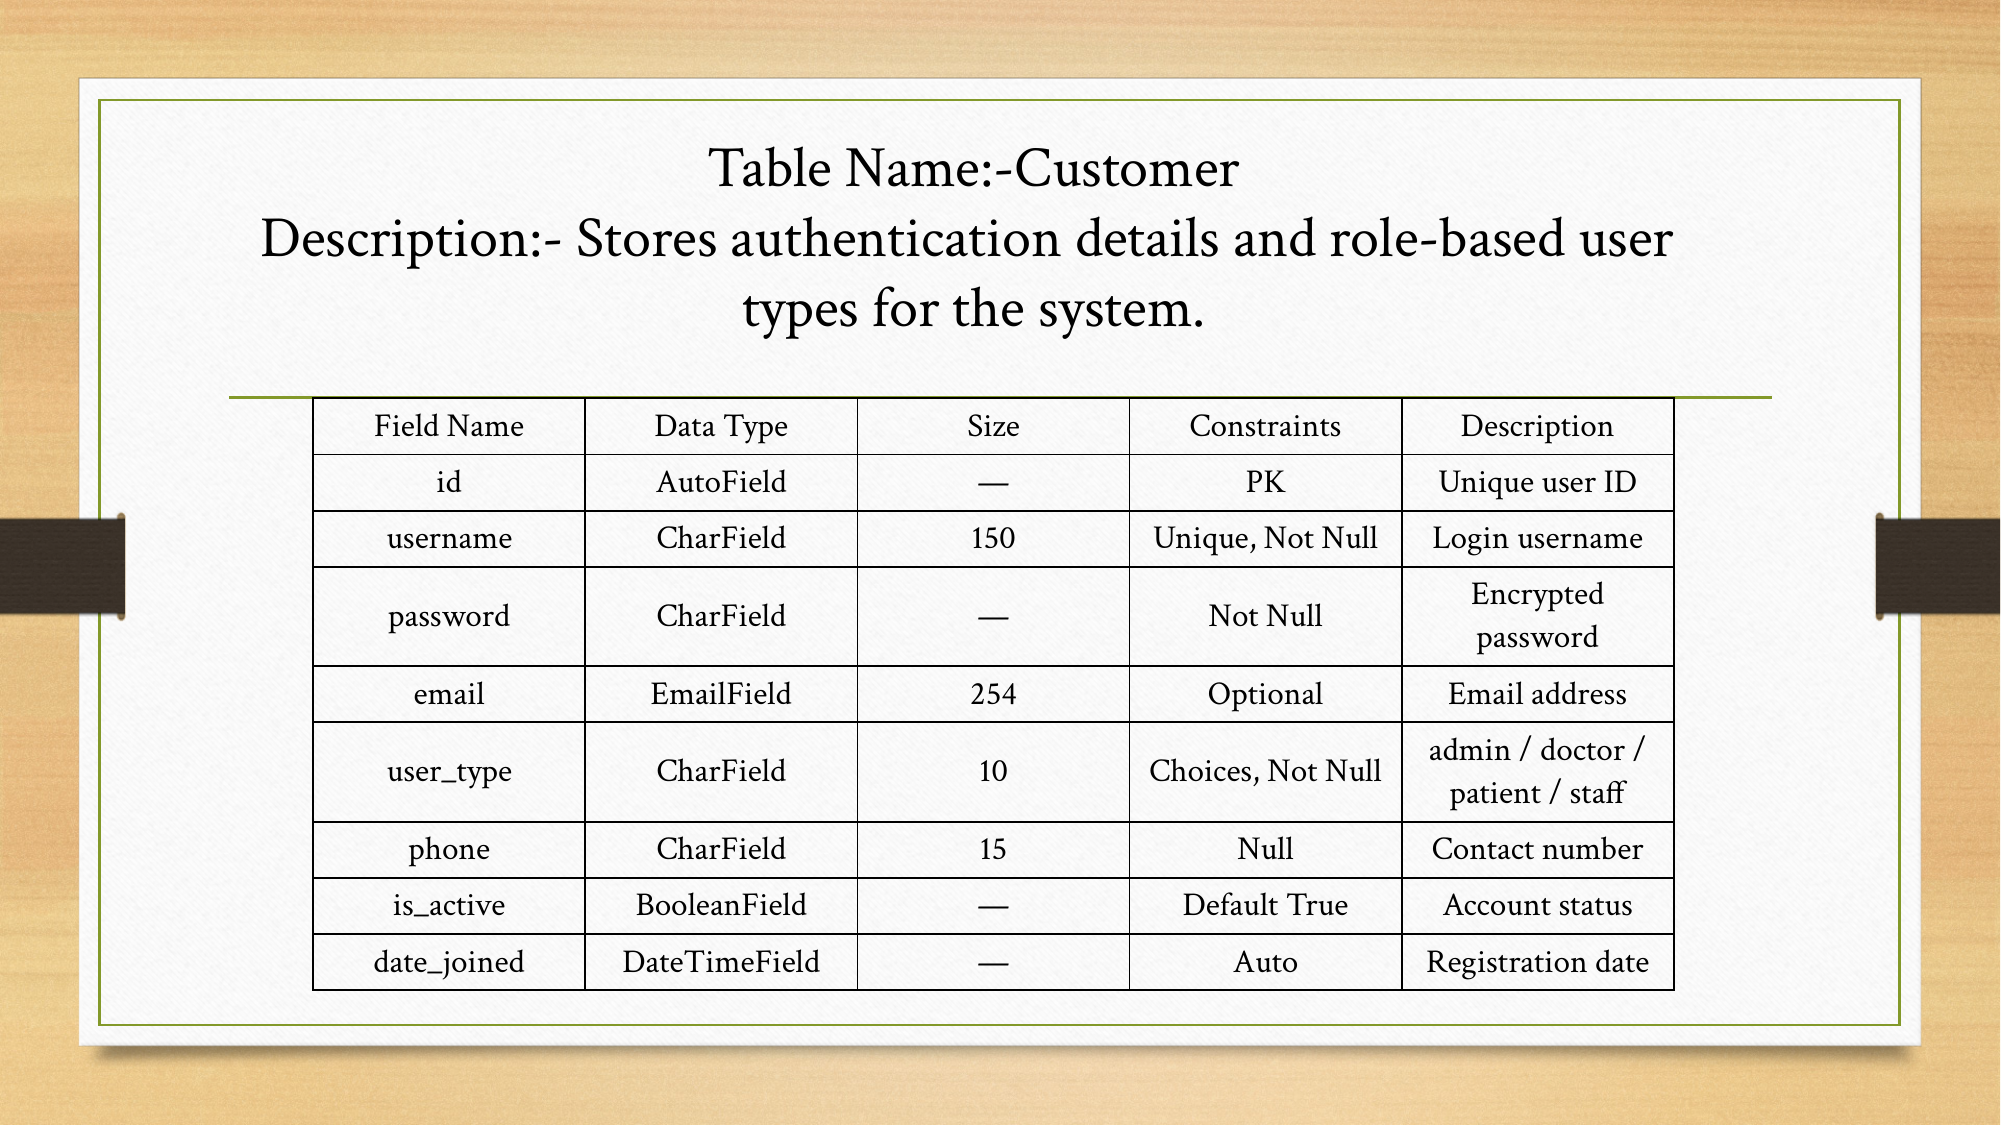

Table Name:-Customer
Description:- Stores authentication details and role-based user
types for the system.

| Field Name | Data Type | Size | Constraints | Description |
| --- | --- | --- | --- | --- |
| id | AutoField | — | PK | Unique user ID |
| username | CharField | 150 | Unique, Not Null | Login username |
| password | CharField | — | Not Null | Encrypted password |
| email | EmailField | 254 | Optional | Email address |
| user\_type | CharField | 10 | Choices, Not Null | admin / doctor / patient / staff |
| phone | CharField | 15 | Null | Contact number |
| is\_active | BooleanField | — | Default True | Account status |
| date\_joined | DateTimeField | — | Auto | Registration date |